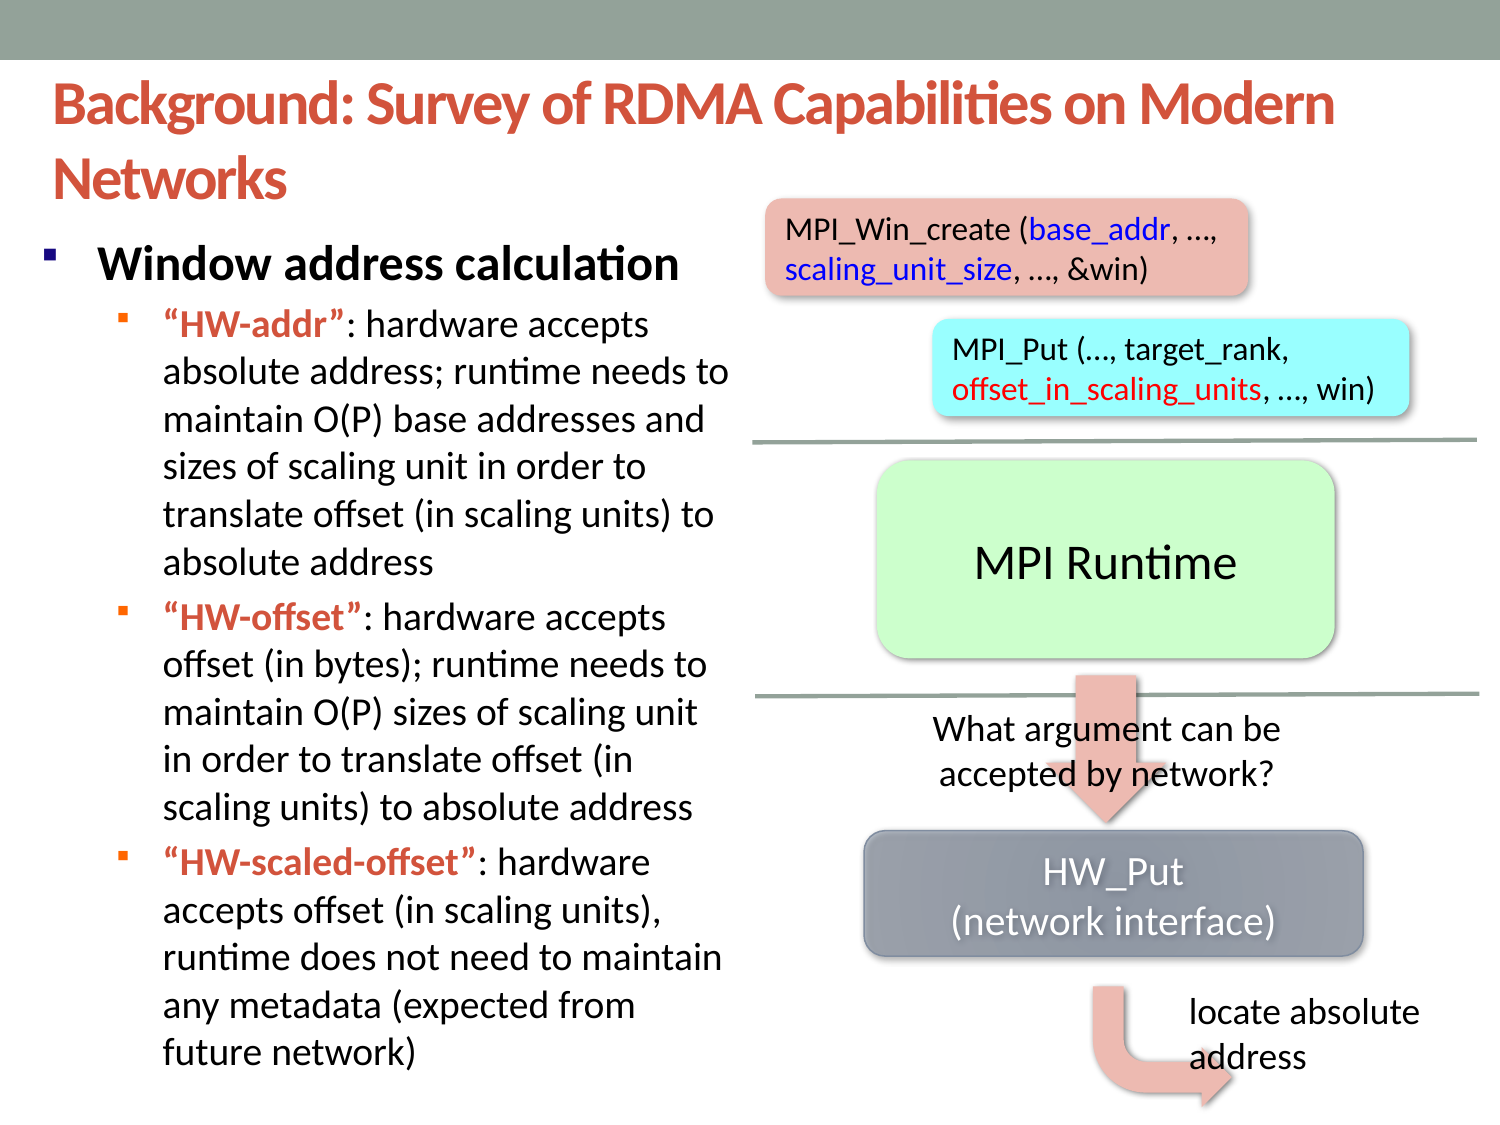

Background: Survey of RDMA Capabilities on Modern Networks
MPI_Win_create (base_addr, …, scaling_unit_size, …, &win)
Window address calculation
“HW-addr”: hardware accepts absolute address; runtime needs to maintain O(P) base addresses and sizes of scaling unit in order to translate offset (in scaling units) to absolute address
“HW-offset”: hardware accepts offset (in bytes); runtime needs to maintain O(P) sizes of scaling unit in order to translate offset (in scaling units) to absolute address
“HW-scaled-offset”: hardware accepts offset (in scaling units), runtime does not need to maintain any metadata (expected from future network)
MPI_Put (…, target_rank, offset_in_scaling_units, …, win)
MPI Runtime

What argument can be accepted by network?
HW_Put
(network interface)
locate absolute address